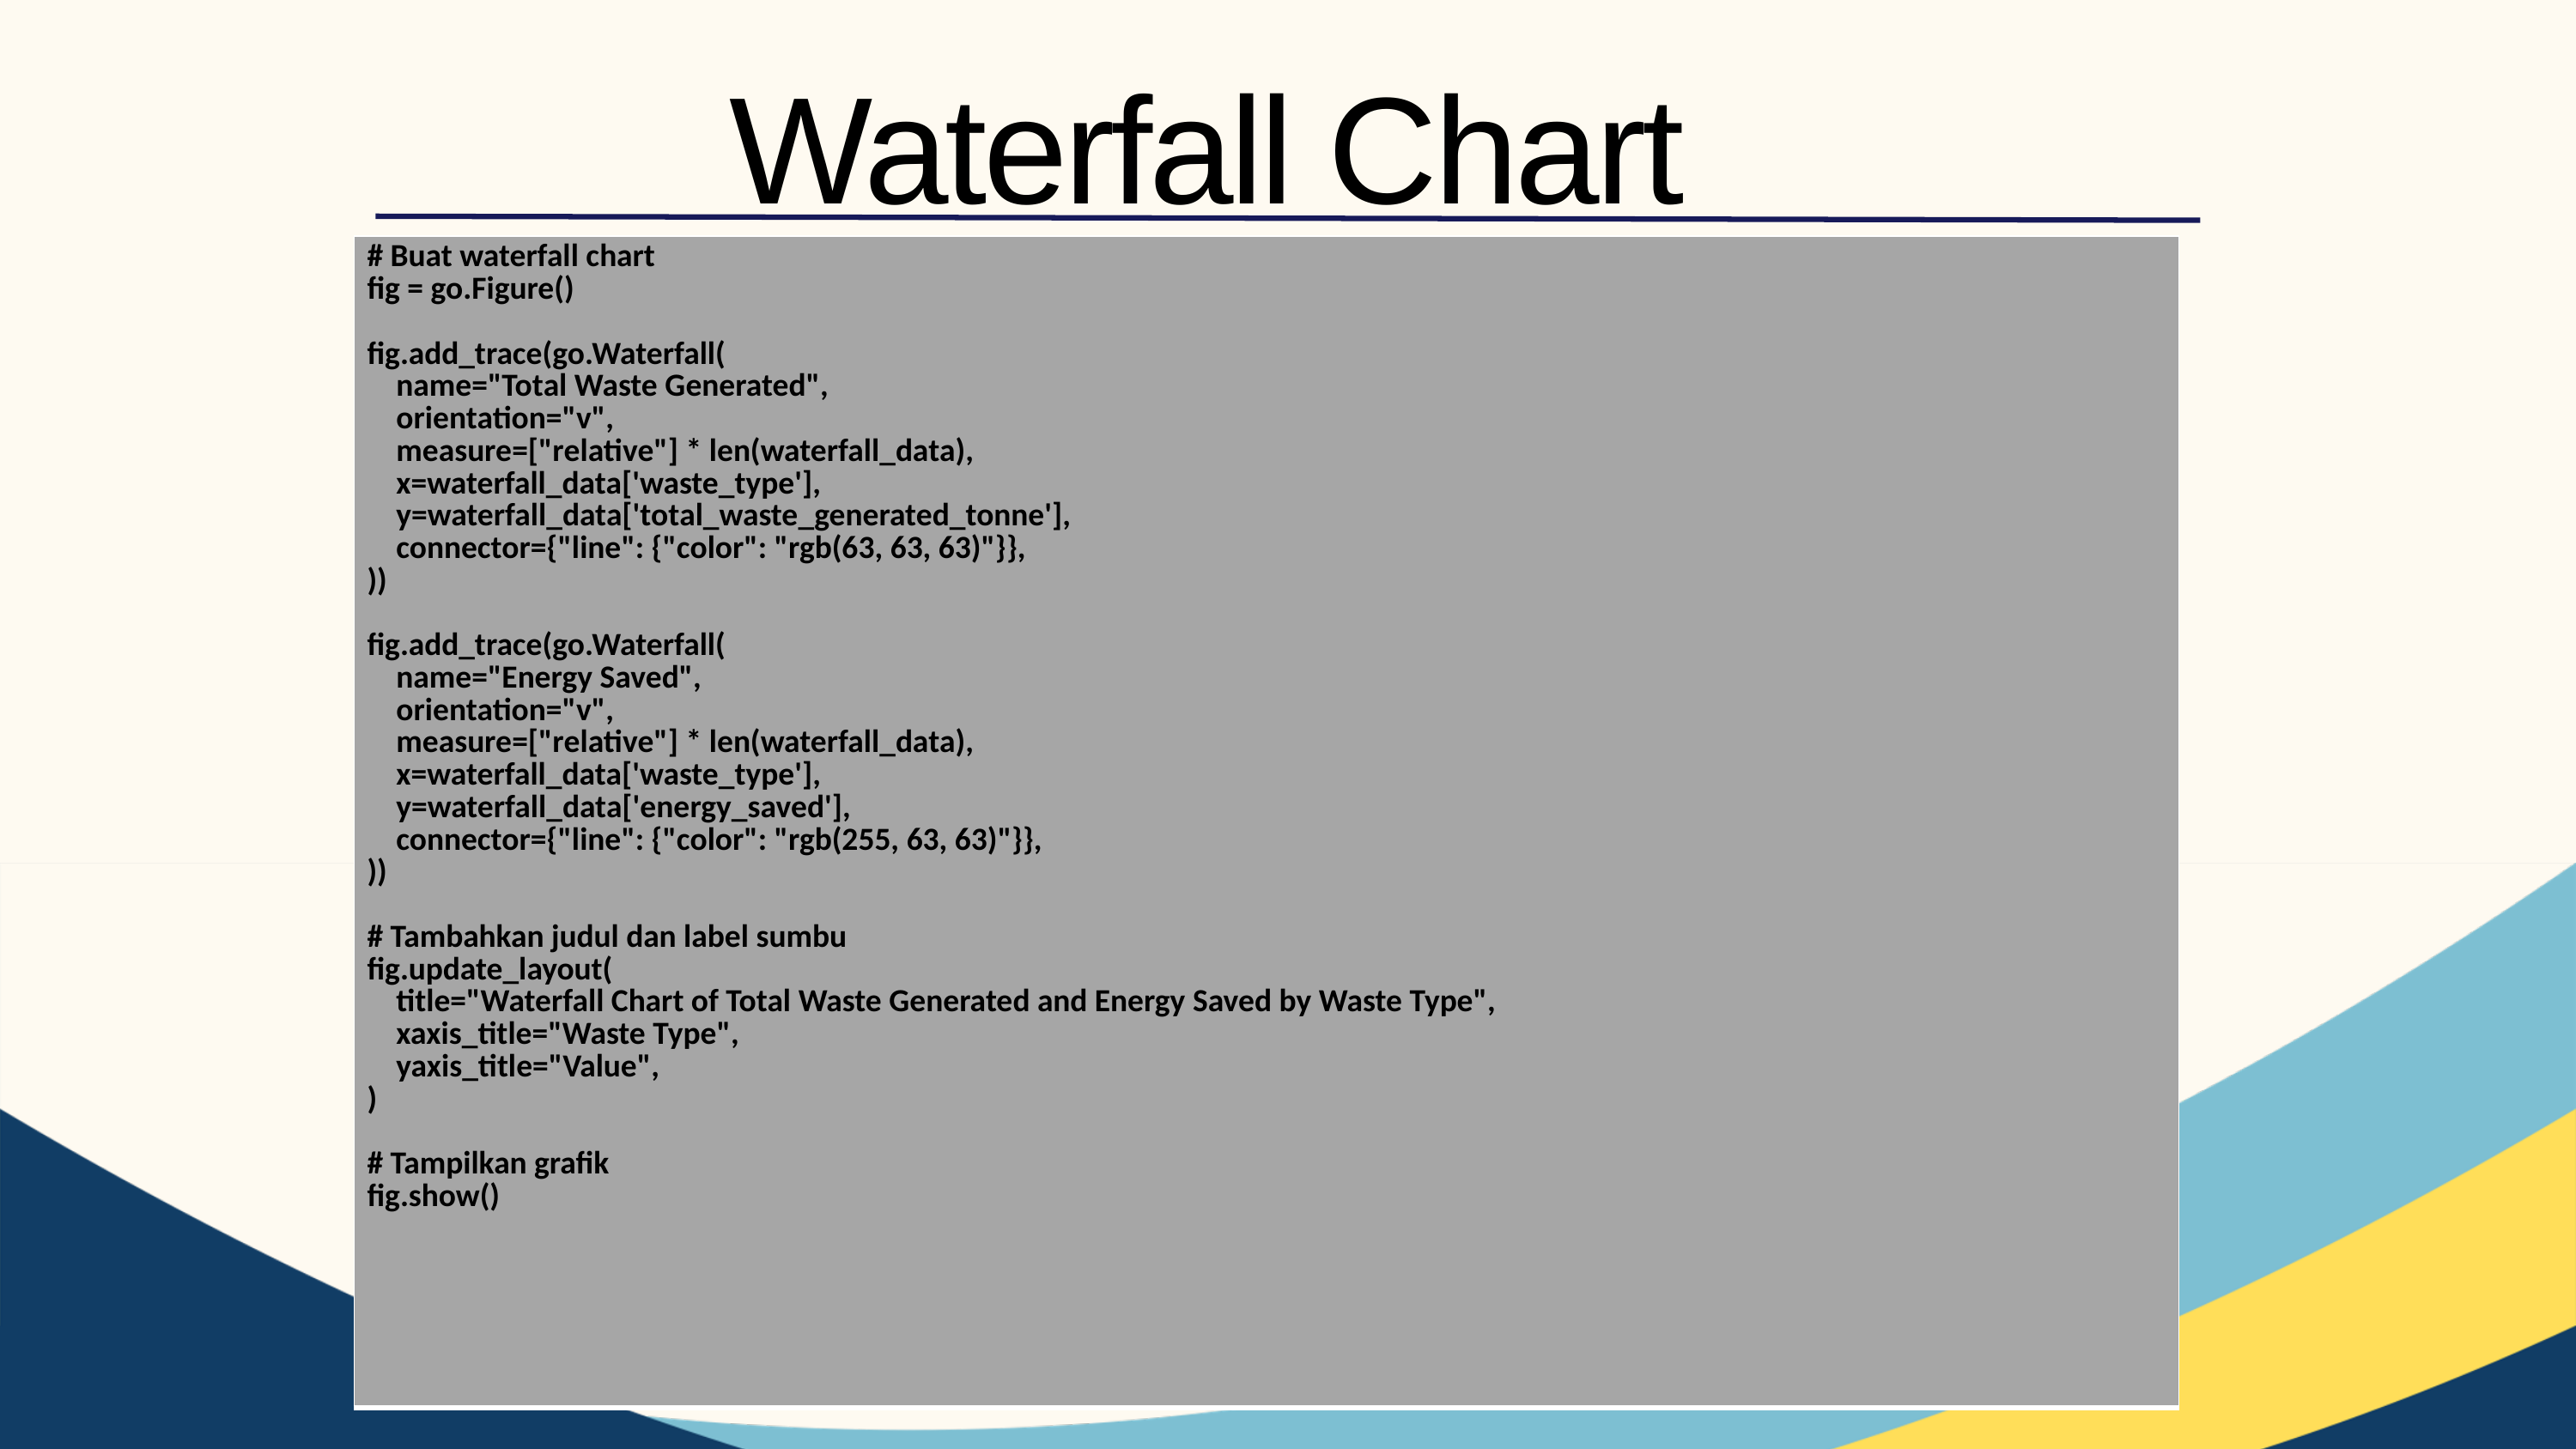

Waterfall Chart

| # Buat waterfall chart fig = go.Figure() fig.add\_trace(go.Waterfall( name="Total Waste Generated", orientation="v", measure=["relative"] \* len(waterfall\_data), x=waterfall\_data['waste\_type'], y=waterfall\_data['total\_waste\_generated\_tonne'], connector={"line": {"color": "rgb(63, 63, 63)"}}, )) fig.add\_trace(go.Waterfall( name="Energy Saved", orientation="v", measure=["relative"] \* len(waterfall\_data), x=waterfall\_data['waste\_type'], y=waterfall\_data['energy\_saved'], connector={"line": {"color": "rgb(255, 63, 63)"}}, )) # Tambahkan judul dan label sumbu fig.update\_layout( title="Waterfall Chart of Total Waste Generated and Energy Saved by Waste Type", xaxis\_title="Waste Type", yaxis\_title="Value", ) # Tampilkan grafik fig.show() |
| --- |